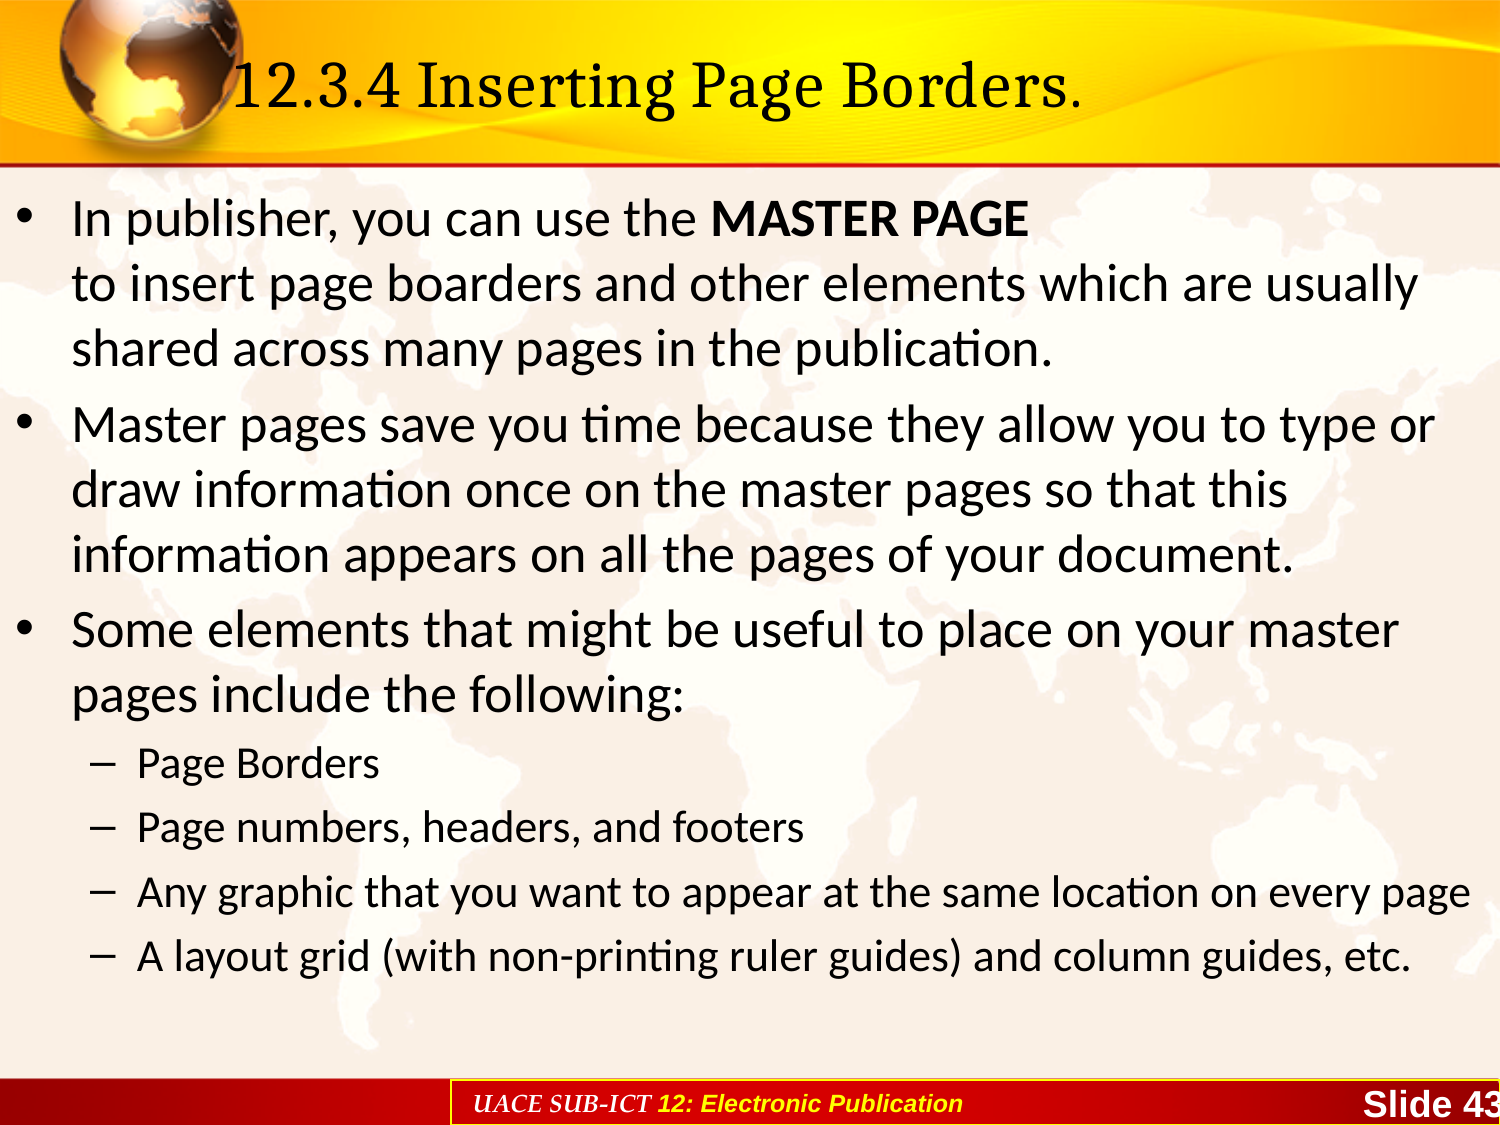

# 12.3.4 Inserting Page Borders.
In publisher, you can use the MASTER PAGE
to insert page boarders and other elements which are usually shared across many pages in the publication.
Master pages save you time because they allow you to type or draw information once on the master pages so that this information appears on all the pages of your document.
Some elements that might be useful to place on your master pages include the following:
Page Borders
Page numbers, headers, and footers
Any graphic that you want to appear at the same location on every page
A layout grid (with non-printing ruler guides) and column guides, etc.